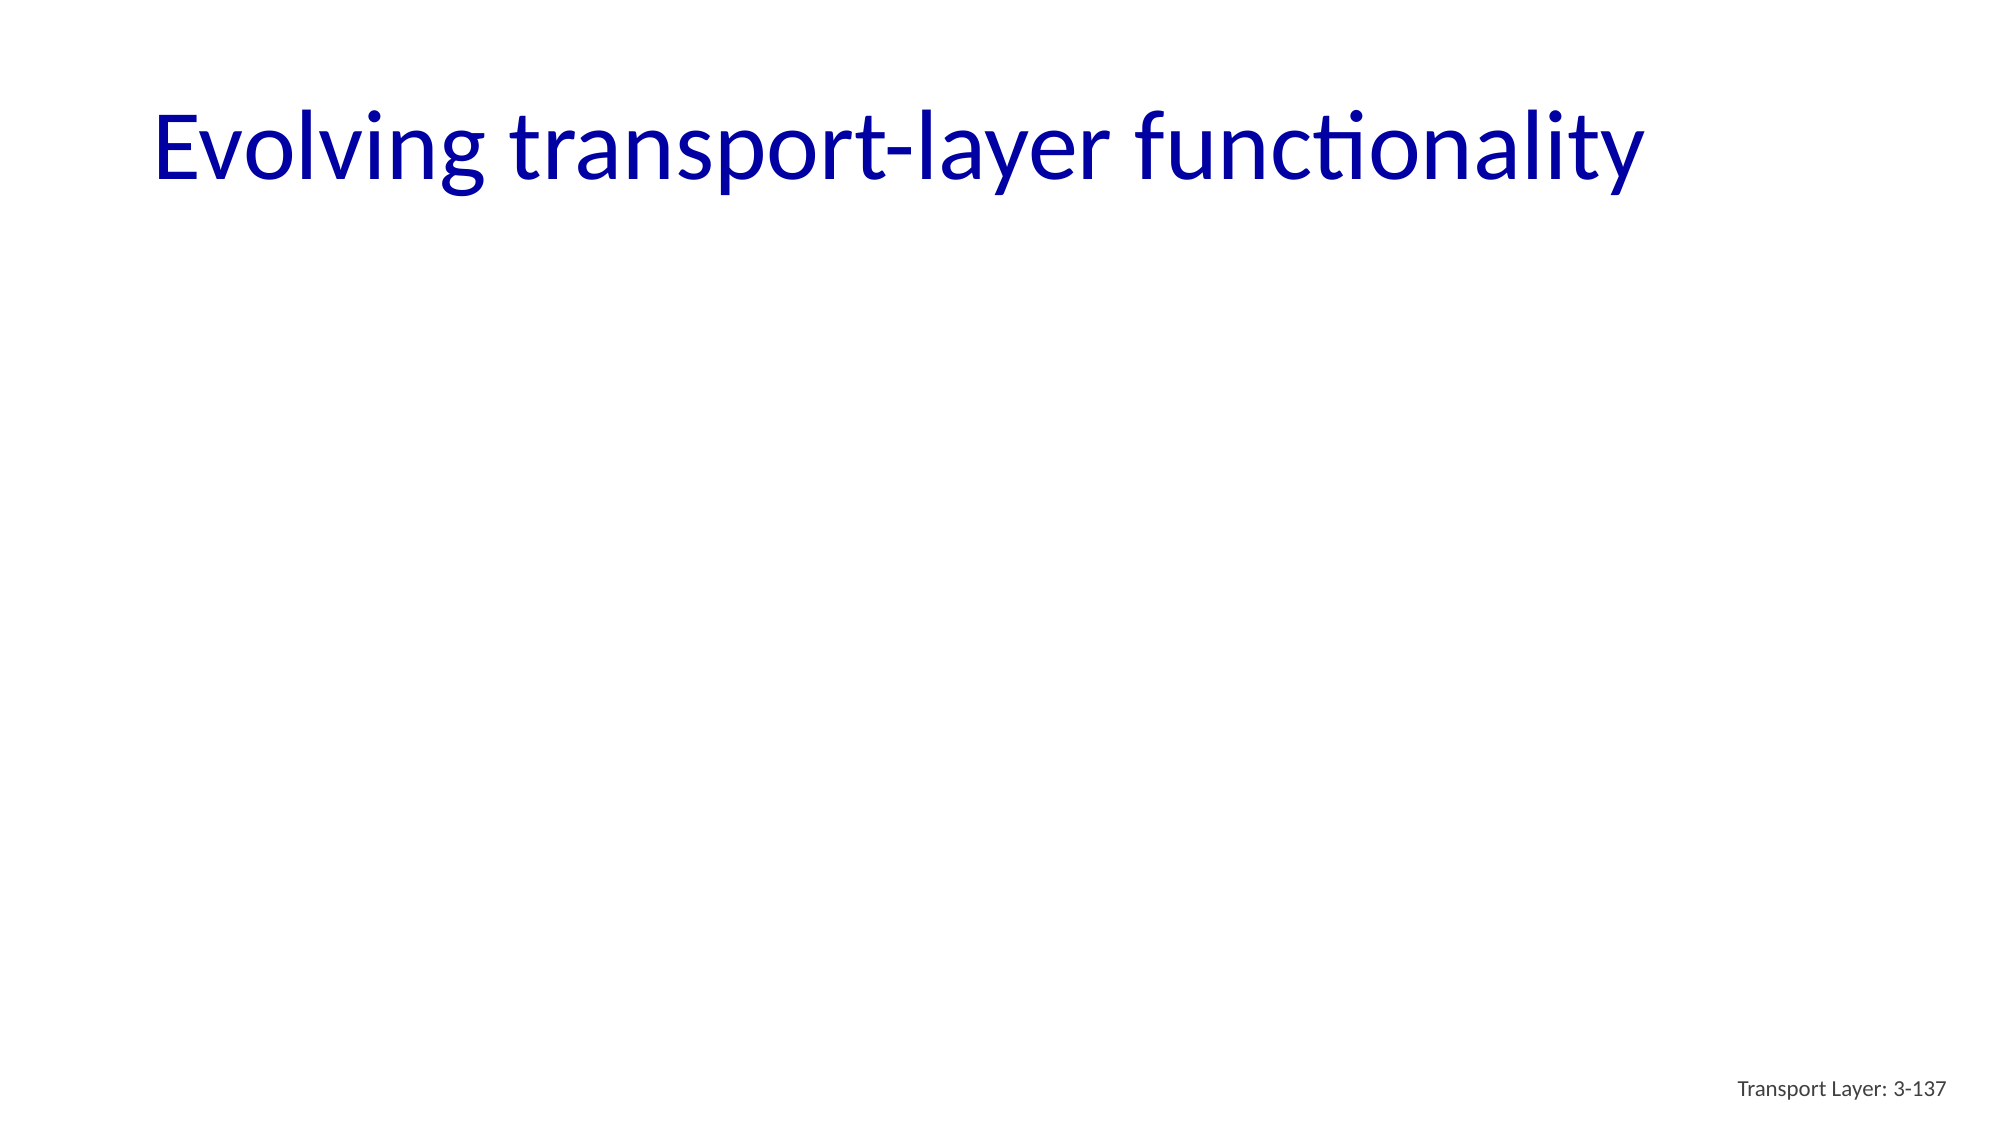

# Evolving transport-layer functionality

Transport Layer: 3-137